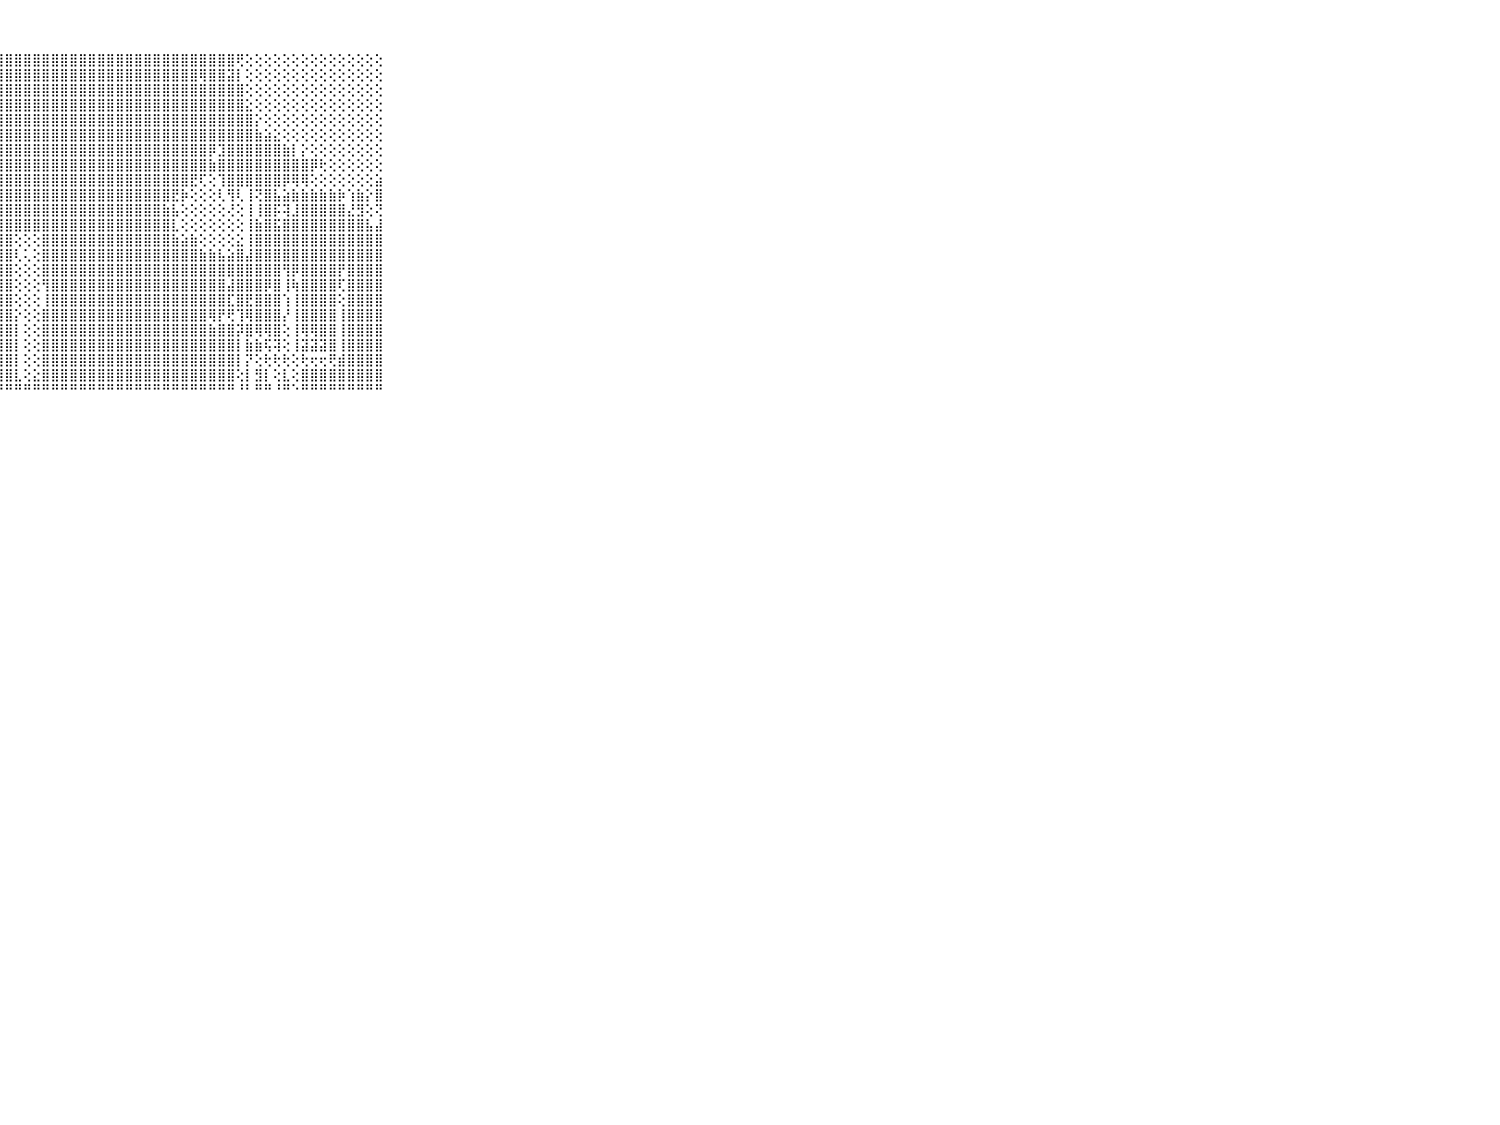

⠀⠀⠀⠀⠀⠀⠀⠀⠀⠀⠀⣿⣿⣿⣿⣿⣿⣿⣿⣿⣿⣿⣿⣿⣿⣿⣿⣿⣿⣿⣿⣿⣿⣿⣿⣿⣿⣿⣿⣿⣿⣿⣿⣿⣿⣿⣿⣿⣿⣿⣿⣿⣿⢟⢕⢕⢕⢕⢕⢕⢕⢕⢕⢕⢕⢕⢕⢕⢕⠀⠀⠀⠀⠀⠀⠀⠀⠀⠀⠀⠀
⠀⠀⠀⠀⠀⠀⠀⠀⠀⠀⠀⣿⣿⣿⣿⣿⣿⣿⣿⣿⣿⣿⣿⣿⣿⣿⣿⣿⣿⣿⣿⣿⣿⣿⣿⣿⣿⣿⣿⣿⣿⣿⣿⣿⣿⣿⣿⣿⣿⢿⣿⣿⣽⡇⢕⢕⢕⢕⢕⢕⢕⢕⢕⢕⢕⢕⢕⢕⢕⠀⠀⠀⠀⠀⠀⠀⠀⠀⠀⠀⠀
⠀⠀⠀⠀⠀⠀⠀⠀⠀⠀⠀⣿⣿⣿⣿⣿⣿⣿⣿⣿⣿⣿⣿⣿⣿⣿⣿⣿⣿⣿⣿⣿⣿⣿⣿⣿⣿⣿⣿⣿⣿⣿⣿⣿⣿⣿⣿⣿⣿⣿⣿⣿⣿⣿⢕⢕⢕⢕⢕⢕⢕⢕⢕⢕⢕⢕⢕⢕⢕⠀⠀⠀⠀⠀⠀⠀⠀⠀⠀⠀⠀
⠀⠀⠀⠀⠀⠀⠀⠀⠀⠀⠀⣿⣿⣿⣿⣿⣿⣿⣿⣿⣿⣿⣿⣿⣿⣿⣿⣿⣿⣿⣿⣿⣿⣿⣿⣿⣿⣿⣿⣿⣿⣿⣿⣿⣿⣿⣿⣿⣿⣿⣿⣿⣿⣿⣕⢕⢕⢕⢕⢕⢕⢕⢕⢕⢕⢕⢕⢕⢕⠀⠀⠀⠀⠀⠀⠀⠀⠀⠀⠀⠀
⠀⠀⠀⠀⠀⠀⠀⠀⠀⠀⠀⣿⣿⣿⣿⣿⣿⣿⣿⣿⣿⣿⣿⣿⣿⣿⣿⣿⣿⣿⣿⣿⣿⣿⣿⣿⣿⣿⣿⣿⣿⣿⣿⣿⣿⣿⣿⣿⣿⣿⣿⣿⣿⣿⣿⡕⢕⢕⢕⢕⢕⢕⢕⢕⢕⢕⢕⢕⢕⠀⠀⠀⠀⠀⠀⠀⠀⠀⠀⠀⠀
⠀⠀⠀⠀⠀⠀⠀⠀⠀⠀⠀⣿⣿⣿⣿⣿⣿⣿⣿⣿⣿⣿⣿⣿⣿⣿⣿⣿⣿⣿⣿⣿⣿⣿⣿⣿⣿⣿⣿⣿⣿⣿⣿⣿⣿⣿⣿⣿⣿⣿⣿⣿⣿⣿⣿⣷⣵⣕⢕⢕⢕⢕⢕⢕⢕⢕⢕⢕⢕⠀⠀⠀⠀⠀⠀⠀⠀⠀⠀⠀⠀
⠀⠀⠀⠀⠀⠀⠀⠀⠀⠀⠀⣿⣿⣿⣿⣿⣿⣿⣿⣿⣿⣿⣿⣿⣿⣿⣿⣿⣿⣿⣿⣿⣿⣿⣿⣿⣿⣿⣿⣿⣿⣿⣿⣿⣿⣿⣿⣿⣿⣿⡿⣹⣿⣿⣿⣿⣿⣿⣷⡇⡕⢕⢕⢕⢕⢕⢕⢕⢕⠀⠀⠀⠀⠀⠀⠀⠀⠀⠀⠀⠀
⠀⠀⠀⠀⠀⠀⠀⠀⠀⠀⠀⣿⣿⣿⣿⣿⣿⣿⣿⣿⣿⣿⣿⣿⣿⣿⣿⣿⣿⣿⣿⣿⣿⣿⣿⣿⣿⣿⣿⣿⣿⣿⣿⣿⣿⣿⣿⣿⣿⣿⣷⣿⣿⣿⣿⣿⣿⣿⣿⣿⣿⡿⢗⢕⢕⢕⢕⢕⢕⠀⠀⠀⠀⠀⠀⠀⠀⠀⠀⠀⠀
⠀⠀⠀⠀⠀⠀⠀⠀⠀⠀⠀⣿⣿⣿⣿⣿⣿⣿⣿⣿⣿⣿⣿⣿⣿⣿⣿⣿⣿⣿⣿⣿⣿⣿⣿⣿⣿⣿⣿⣿⣿⣿⣿⣿⣿⣿⣿⣿⣟⢏⢕⢹⣿⣿⣿⣿⣿⣿⡿⢿⢿⢕⢕⢕⢕⢕⢕⢕⣵⠀⠀⠀⠀⠀⠀⠀⠀⠀⠀⠀⠀
⠀⠀⠀⠀⠀⠀⠀⠀⠀⠀⠀⣿⣿⣿⣿⣿⣿⣿⣿⣿⣿⣿⣿⣿⣿⡿⣿⣿⣿⣿⣿⣿⣿⣿⣿⣿⣿⣿⣿⣿⣿⣿⣿⣿⣿⣿⣟⡷⢕⢕⢕⢇⢻⢇⢸⢝⣿⣧⣵⣷⣷⣷⣷⣷⡷⢱⣷⡕⣿⠀⠀⠀⠀⠀⠀⠀⠀⠀⠀⠀⠀
⠀⠀⠀⠀⠀⠀⠀⠀⠀⠀⠀⣿⣿⣿⣿⣿⣿⣿⣿⣿⣿⣿⣿⣿⢯⣝⣿⣿⣿⣿⣿⣿⣿⣿⣿⣿⣿⣿⣿⣿⣿⣿⣿⣿⣿⣷⣧⢕⢕⢕⢕⢕⢜⢕⢸⢸⣿⡯⢽⣸⣿⣿⣿⣿⣿⣜⣻⢕⢝⠀⠀⠀⠀⠀⠀⠀⠀⠀⠀⠀⠀
⠀⠀⠀⠀⠀⠀⠀⠀⠀⠀⠀⣿⣿⣿⣿⣿⣿⣿⣿⣿⣿⣿⣿⣿⣿⢜⣿⣿⣿⣿⣿⣿⣿⣿⣿⣿⣿⣿⣿⣿⣿⣿⣿⣿⣿⣿⣇⢕⢕⢕⢕⢕⢕⢕⢸⣷⣿⣯⣿⣿⣿⣿⣿⣿⣿⣿⣿⣧⣼⠀⠀⠀⠀⠀⠀⠀⠀⠀⠀⠀⠀
⠀⠀⠀⠀⠀⠀⠀⠀⠀⠀⠀⣿⣿⣿⣿⣿⣿⣿⣿⢕⢕⢸⡿⣟⡟⢇⣿⣿⣿⢕⢕⢕⣿⣿⣿⣿⣿⣿⣿⣿⣿⣿⣿⣿⣿⣿⣷⣵⣷⢕⢕⢕⢕⣕⢸⣿⣿⣿⣿⣿⣿⣿⣿⣿⣿⣿⣿⣿⣿⠀⠀⠀⠀⠀⠀⠀⠀⠀⠀⠀⠀
⠀⠀⠀⠀⠀⠀⠀⠀⠀⠀⠀⣿⣿⣿⣿⣿⣿⣿⣿⢇⢕⢸⡧⣿⡟⢕⣿⣿⣿⢇⢅⢕⣿⣿⣿⣿⣿⣿⣿⣿⣿⣿⣿⣿⣿⣿⣿⣿⣿⣷⣷⣧⣵⣿⣼⣿⣿⣿⣿⣿⣿⣿⣿⣿⣿⣿⣿⣿⣿⠀⠀⠀⠀⠀⠀⠀⠀⠀⠀⠀⠀
⠀⠀⠀⠀⠀⠀⠀⠀⠀⠀⠀⣿⣿⣿⣿⣿⣿⣿⣿⢕⢕⢜⢜⣽⡇⢕⣿⣿⣿⢕⢕⢕⣿⣿⣿⣿⣿⣿⣿⣿⣿⣿⣿⣿⣿⣿⣿⣿⣿⣿⣿⣿⣿⣿⣿⣿⣿⣿⢻⡿⣿⣿⣿⣿⡟⣿⣿⣿⣿⠀⠀⠀⠀⠀⠀⠀⠀⠀⠀⠀⠀
⠀⠀⠀⠀⠀⠀⠀⠀⠀⠀⠀⣿⣿⣿⣿⣿⣿⣿⣿⢕⢕⢕⣸⣿⡇⢸⣿⣿⣿⢕⢕⢕⢻⣿⣿⣿⣿⣿⣿⣿⣿⣿⣿⣿⣿⣿⣿⣿⣿⣿⣿⣿⣼⣿⣿⣿⡿⣿⢸⢷⣿⣿⣿⣿⢏⣿⣿⣿⣿⠀⠀⠀⠀⠀⠀⠀⠀⠀⠀⠀⠀
⠀⠀⠀⠀⠀⠀⠀⠀⠀⠀⠀⣿⣿⣿⣿⣿⣿⣿⣿⢕⢕⢕⣿⣿⣧⣾⣿⣿⣿⢕⢕⢕⢸⣿⣿⣿⣿⣿⣿⣿⣿⣿⣿⣿⣿⣿⣿⣿⣿⣿⣿⣿⣏⣿⣟⣿⣿⣿⢱⢸⣿⣿⣿⣿⢕⣿⣿⣿⣿⠀⠀⠀⠀⠀⠀⠀⠀⠀⠀⠀⠀
⠀⠀⠀⠀⠀⠀⠀⠀⠀⠀⠀⣿⣿⣿⣿⣿⣿⣿⣿⢕⢕⢕⣿⣿⣿⣿⣿⣿⣿⡕⢕⢕⣿⣿⣿⣿⣿⣿⣿⣿⣿⣿⣿⣿⣿⣿⣿⣿⣿⣿⢿⡟⢟⢹⢿⣿⣿⣿⡜⢸⣿⣿⣿⣿⢸⣿⣿⣿⣿⠀⠀⠀⠀⠀⠀⠀⠀⠀⠀⠀⠀
⠀⠀⠀⠀⠀⠀⠀⠀⠀⠀⠀⣿⣿⣿⣿⣿⣿⣿⣿⡇⢕⢸⣿⣿⣿⣷⣿⣿⣿⡇⢕⢕⣿⣿⣿⣿⣿⣿⣿⣿⣿⣿⣿⣿⣿⣿⣿⣿⣿⣿⣷⣿⣿⡽⣿⢿⢿⣿⢕⢸⢿⢿⣿⣿⢸⣿⣿⣿⣿⠀⠀⠀⠀⠀⠀⠀⠀⠀⠀⠀⠀
⠀⠀⠀⠀⠀⠀⠀⠀⠀⠀⠀⣿⣿⣿⣿⣿⣿⣿⣿⡇⢕⢸⣿⣿⣿⣿⣿⣿⣿⡇⢕⢕⣿⣿⣿⣿⣿⣿⣿⣿⣿⣿⣿⣿⣿⣿⣿⣿⣿⣿⣿⣿⣿⡇⣷⣷⢯⢽⢕⢸⣽⣽⣽⣿⢸⣿⣿⣿⣿⠀⠀⠀⠀⠀⠀⠀⠀⠀⠀⠀⠀
⠀⠀⠀⠀⠀⠀⠀⠀⠀⠀⠀⣿⣿⣿⣿⣿⣿⣿⣿⡇⢕⢸⣿⣿⣿⣿⣿⣿⣿⡇⢕⢕⣿⣿⣿⣿⣿⣿⣿⣿⣿⣿⣿⣿⣿⣿⣿⣿⣿⣿⣿⣿⣿⡇⡝⢕⢗⢗⢗⢕⢗⢖⢖⢟⣾⣿⣿⣿⣿⠀⠀⠀⠀⠀⠀⠀⠀⠀⠀⠀⠀
⠀⠀⠀⠀⠀⠀⠀⠀⠀⠀⠀⣿⣿⣿⣿⣿⣿⣿⣿⣿⣿⣿⣿⣿⣿⣿⣿⣿⣿⣇⢕⣕⣿⣿⣿⣿⣿⣿⣿⣿⣿⣿⣿⣿⣿⣿⣿⣿⣿⣿⣿⣿⣿⢕⡇⣻⡇⢕⣇⢕⣿⣿⣿⣿⣿⣿⣿⣿⣿⠀⠀⠀⠀⠀⠀⠀⠀⠀⠀⠀⠀
⠀⠀⠀⠀⠀⠀⠀⠀⠀⠀⠀⠛⠛⠛⠛⠛⠛⠛⠛⠛⠛⠛⠛⠛⠛⠛⠛⠛⠛⠛⠛⠛⠛⠛⠛⠛⠛⠛⠛⠛⠛⠛⠛⠛⠛⠛⠛⠛⠛⠛⠛⠛⠛⠘⠃⠛⠛⠘⠛⠑⠛⠛⠛⠛⠛⠛⠛⠛⠛⠀⠀⠀⠀⠀⠀⠀⠀⠀⠀⠀⠀